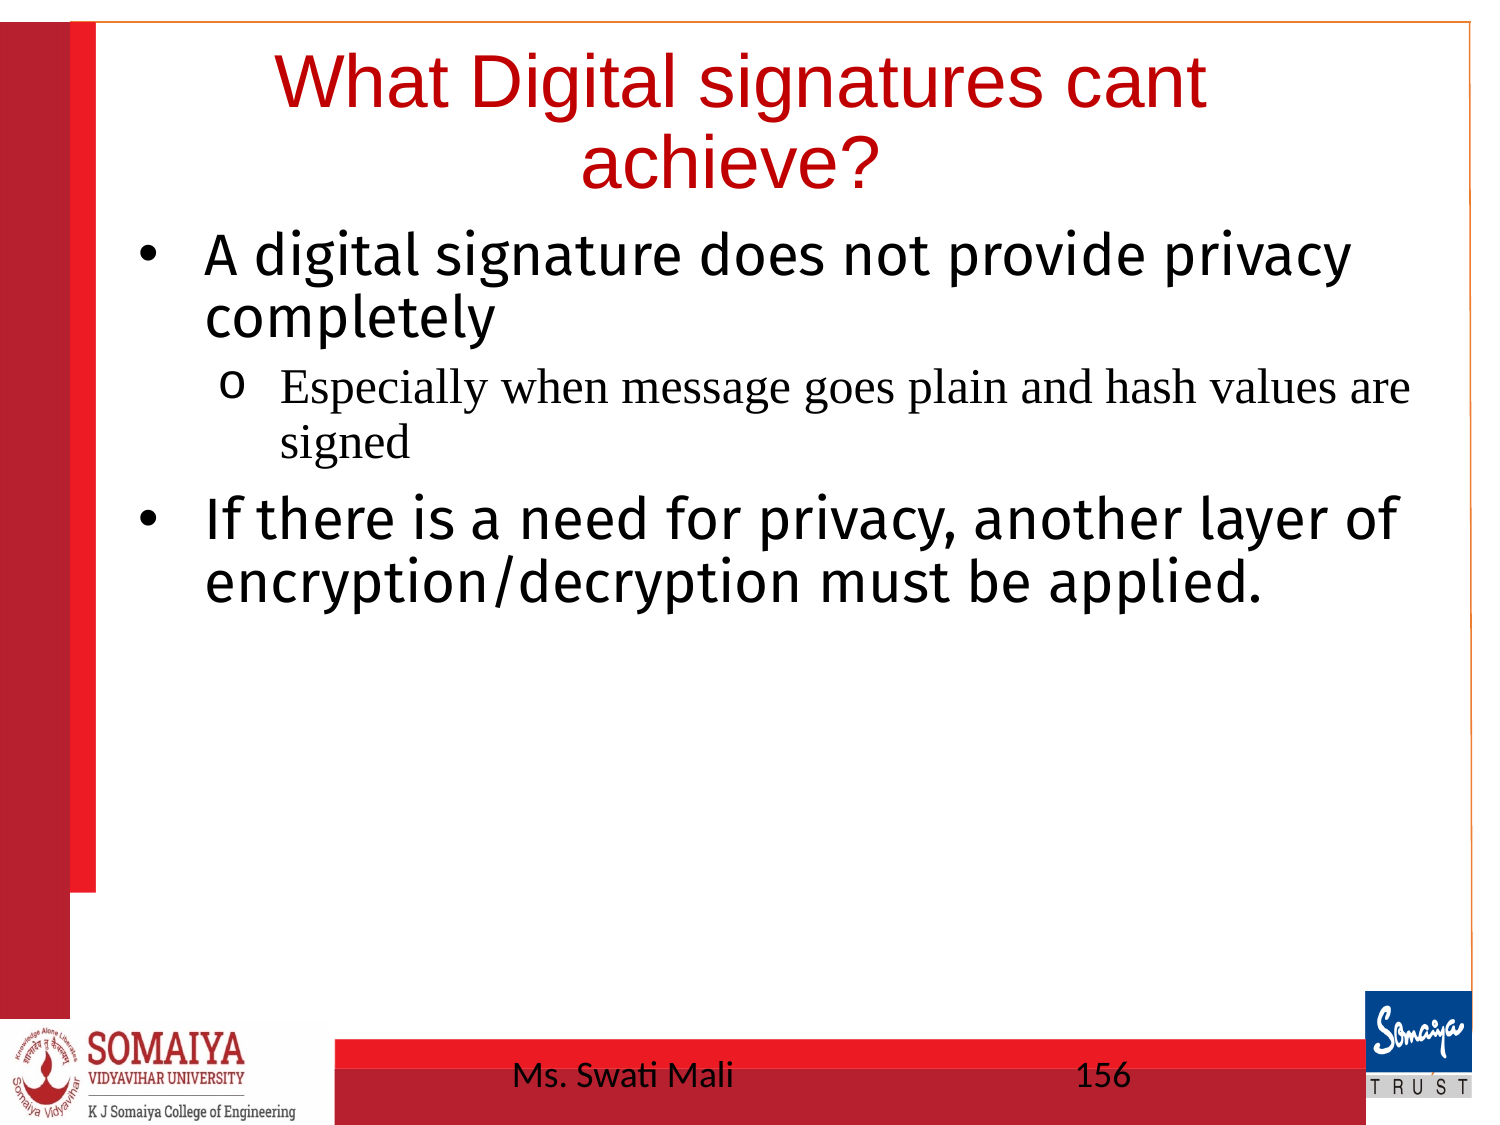

# What Digital signatures cant achieve?
A digital signature does not provide privacy completely
Especially when message goes plain and hash values are signed
If there is a need for privacy, another layer of encryption/decryption must be applied.
Ms. Swati Mali
156